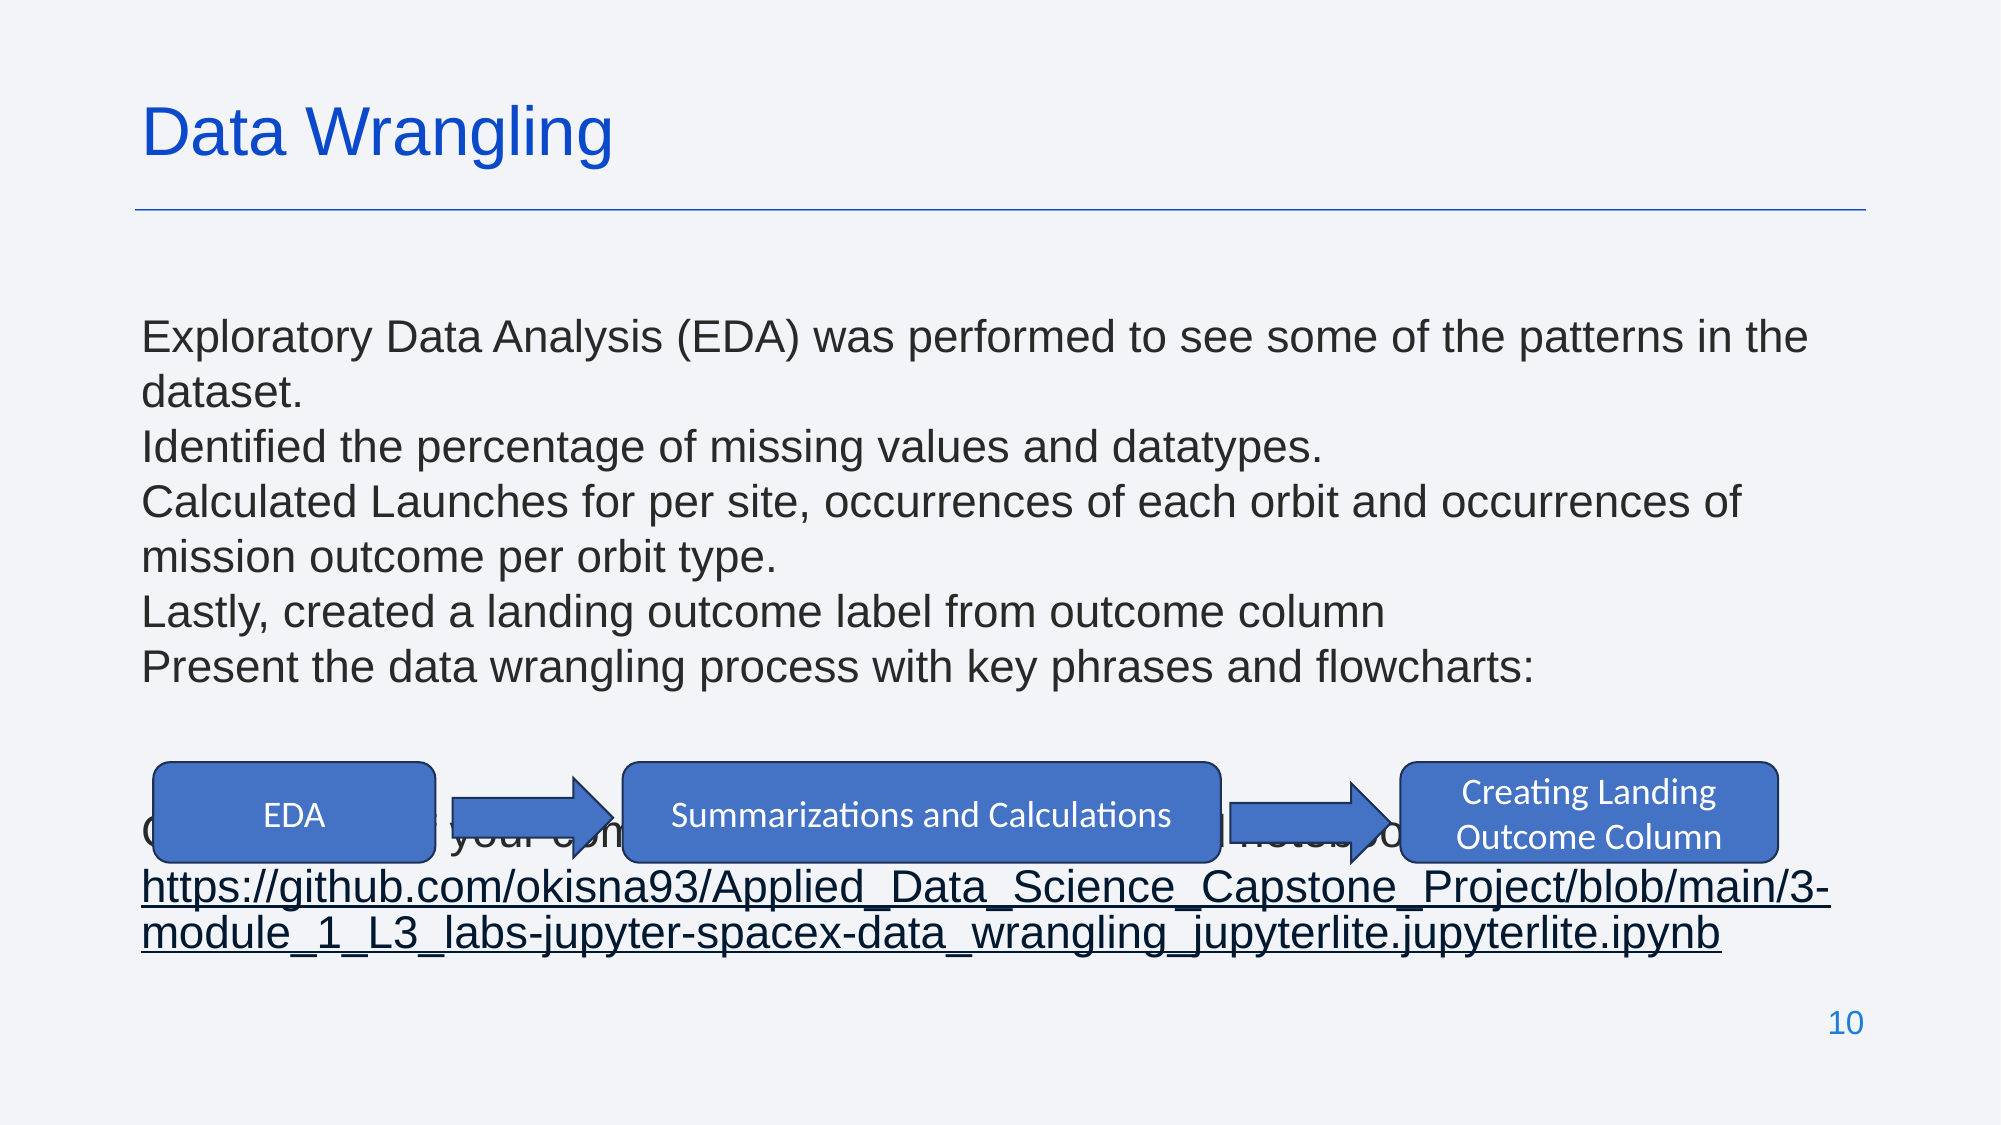

Data Wrangling
Exploratory Data Analysis (EDA) was performed to see some of the patterns in the dataset.
Identified the percentage of missing values and datatypes.
Calculated Launches for per site, occurrences of each orbit and occurrences of mission outcome per orbit type.
Lastly, created a landing outcome label from outcome column
Present the data wrangling process with key phrases and flowcharts:

GitHub URL of your completed data wrangling related notebooks: https://github.com/okisna93/Applied_Data_Science_Capstone_Project/blob/main/3-module_1_L3_labs-jupyter-spacex-data_wrangling_jupyterlite.jupyterlite.ipynb

EDA
Summarizations and Calculations
Creating Landing Outcome Column

10